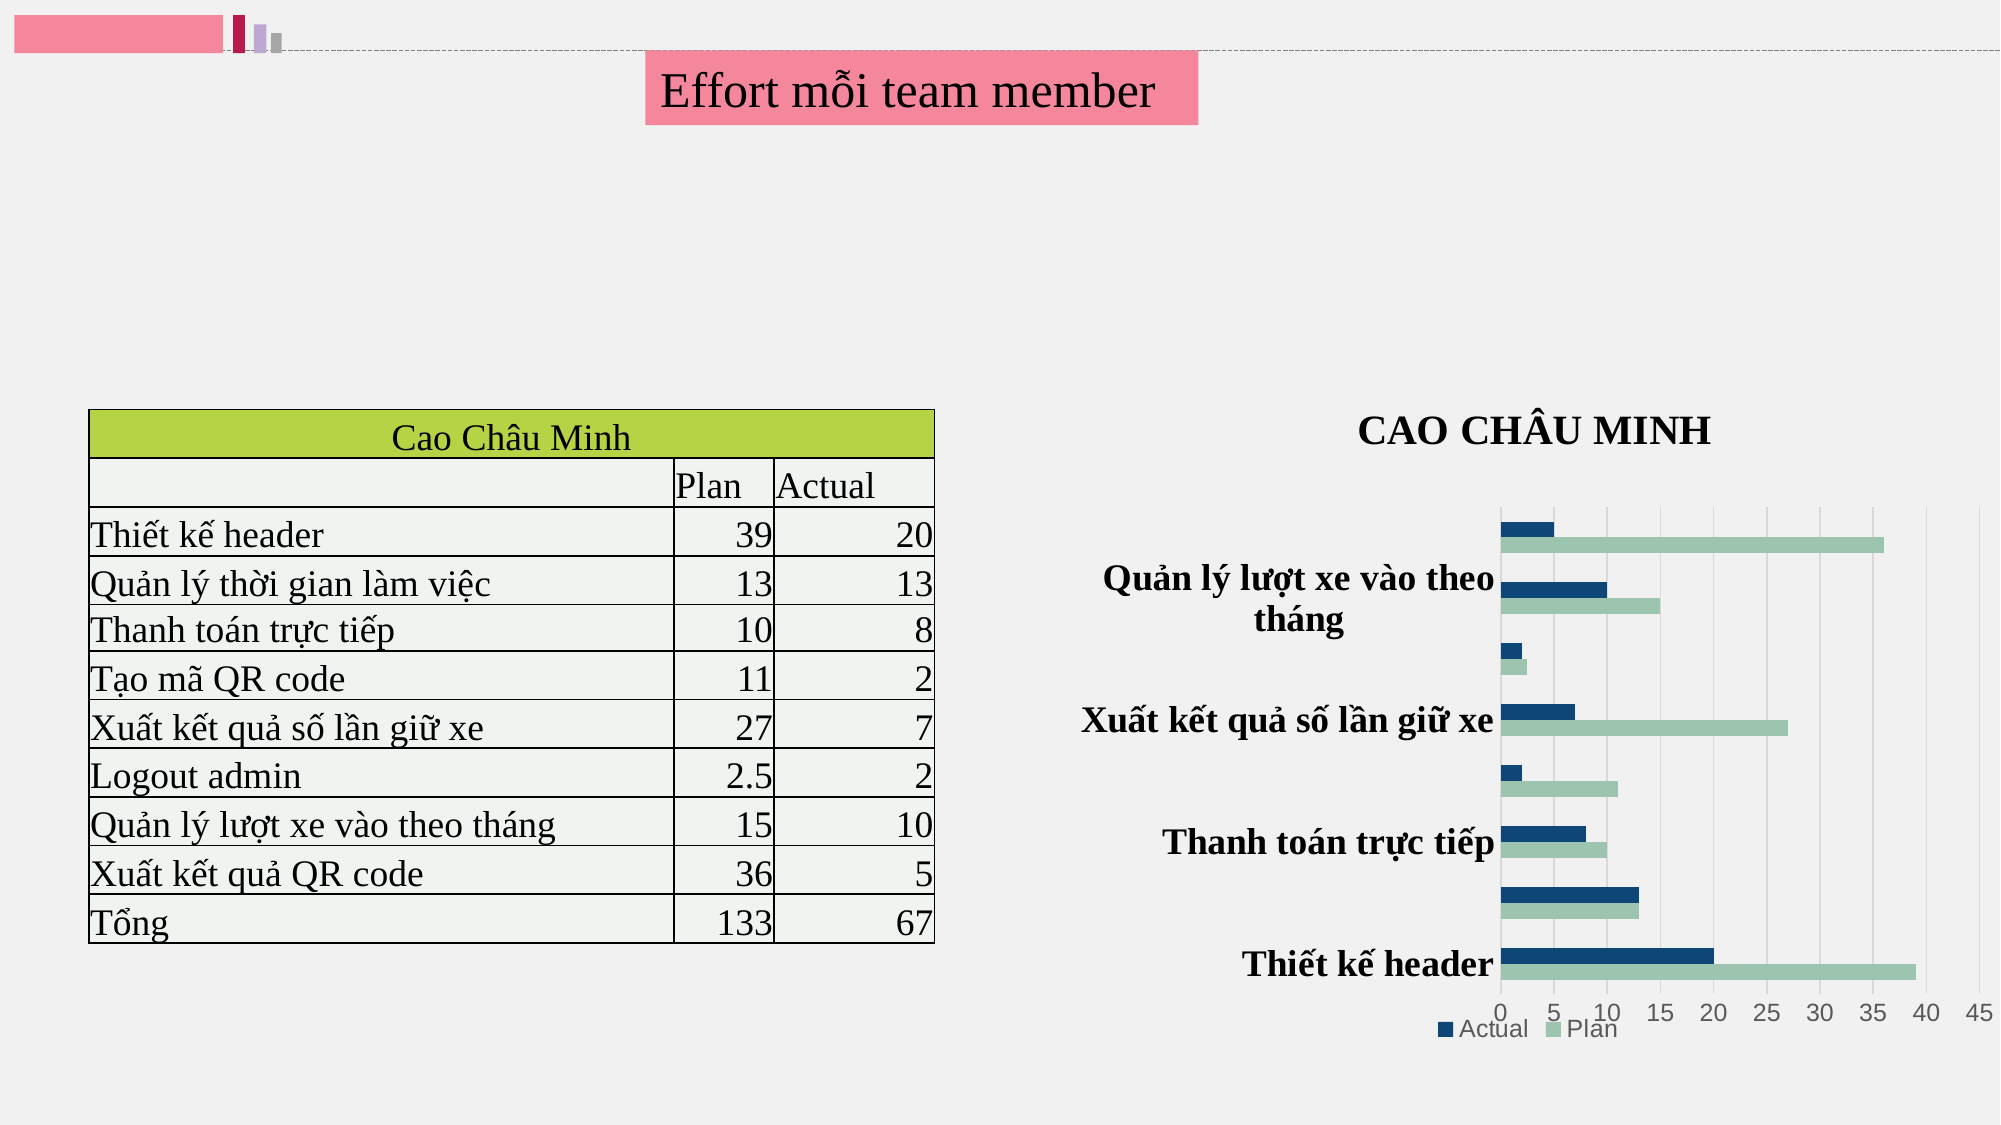

Effort mỗi team member

### Chart: CAO CHÂU MINH

| Category | Plan | Actual |
|---|---|---|
| Thiết kế header | 39.0 | 20.0 |
| Quản lý thời gian làm việc | 13.0 | 13.0 |
| Thanh toán trực tiếp | 10.0 | 8.0 |
| Tạo mã QR code | 11.0 | 2.0 |
| Xuất kết quả số lần giữ xe | 27.0 | 7.0 |
| Logout admin | 2.5 | 2.0 |
| Quản lý lượt xe vào theo tháng | 15.0 | 10.0 |
| Xuất kết quả QR code | 36.0 | 5.0 |
| Cao Châu Minh |  |  |
| --- | --- | --- |
|  | Plan | Actual |
| Thiết kế header | 39 | 20 |
| Quản lý thời gian làm việc | 13 | 13 |
| Thanh toán trực tiếp | 10 | 8 |
| Tạo mã QR code | 11 | 2 |
| Xuất kết quả số lần giữ xe | 27 | 7 |
| Logout admin | 2.5 | 2 |
| Quản lý lượt xe vào theo tháng | 15 | 10 |
| Xuất kết quả QR code | 36 | 5 |
| Tổng | 133 | 67 |